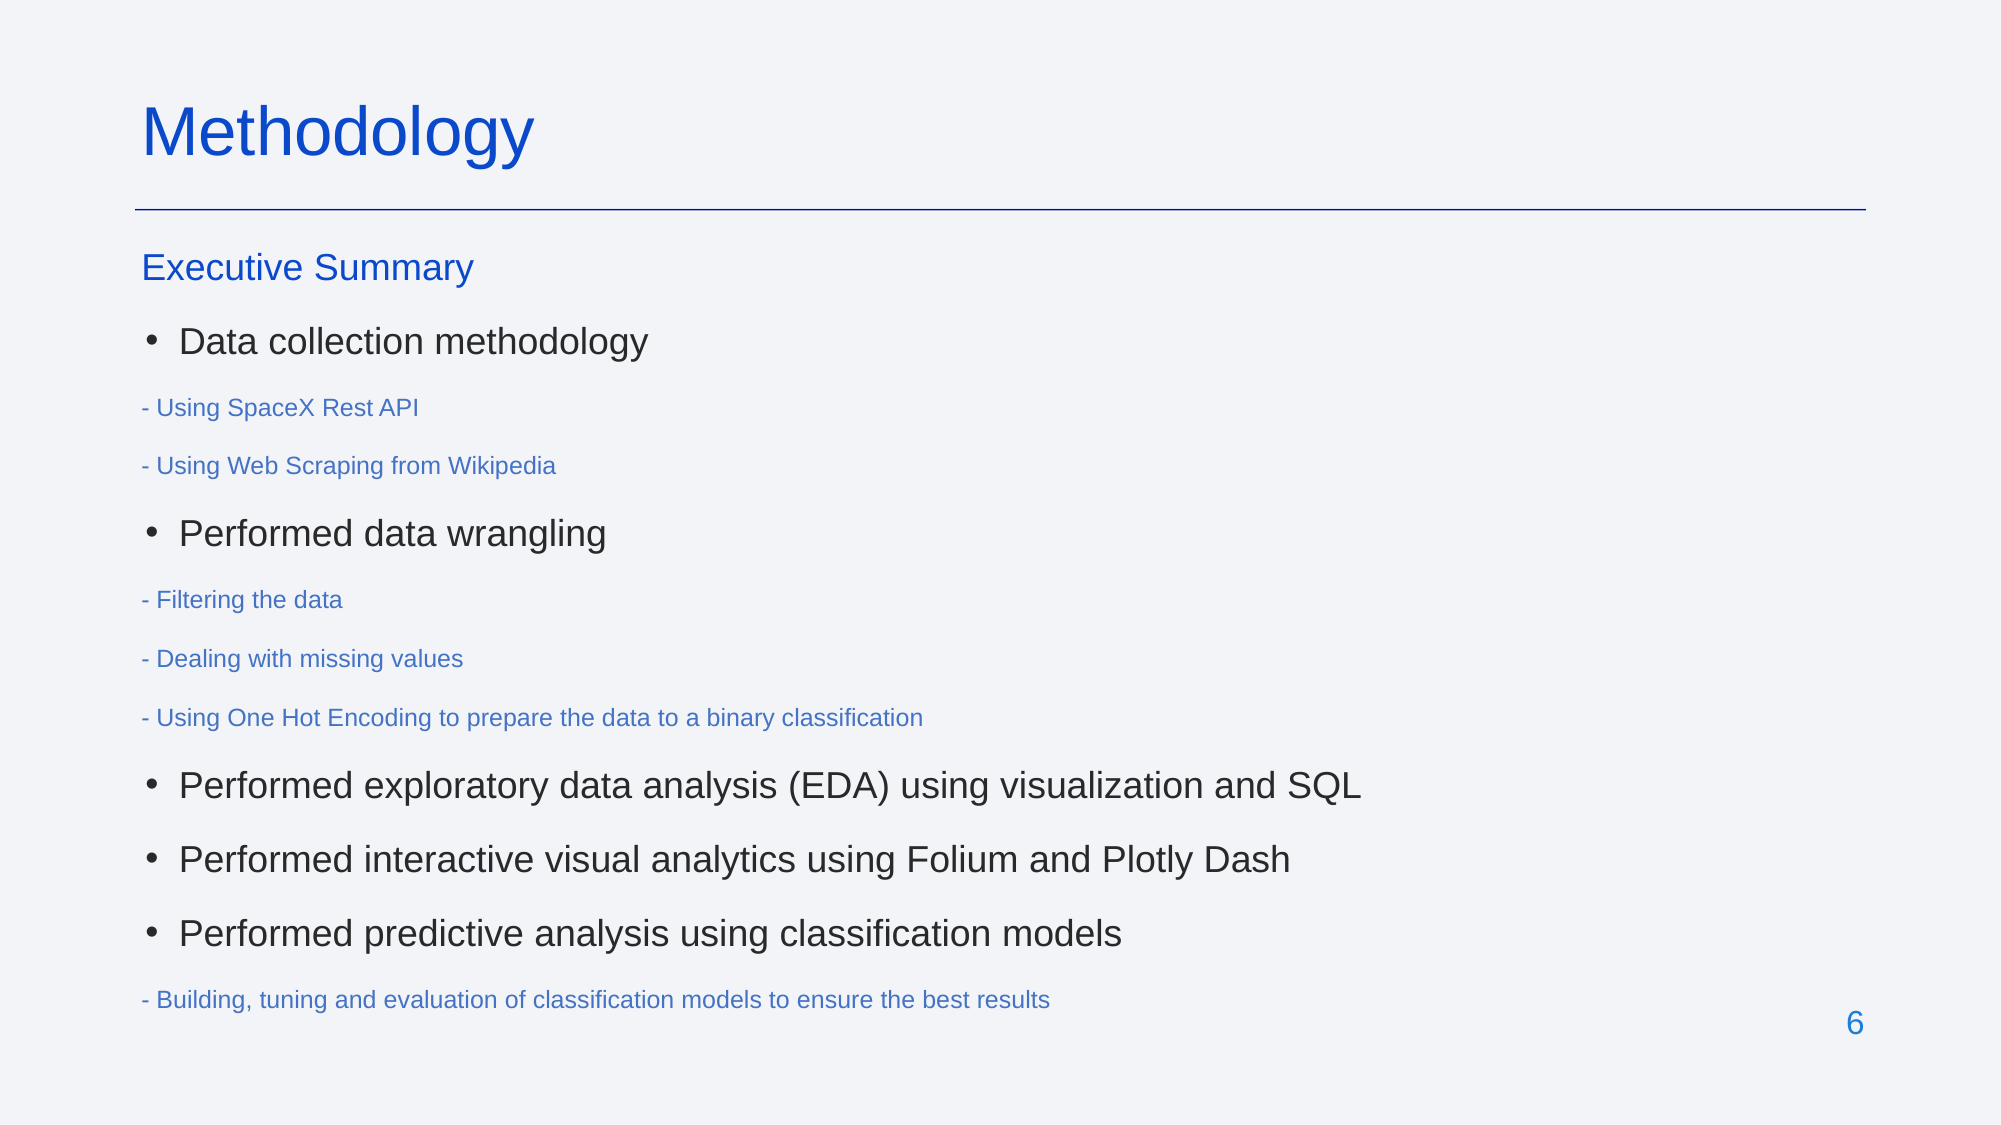

Methodology
Executive Summary
Data collection methodology
- Using SpaceX Rest API
- Using Web Scraping from Wikipedia
Performed data wrangling
- Filtering the data
- Dealing with missing values
- Using One Hot Encoding to prepare the data to a binary classification
Performed exploratory data analysis (EDA) using visualization and SQL
Performed interactive visual analytics using Folium and Plotly Dash
Performed predictive analysis using classification models
- Building, tuning and evaluation of classification models to ensure the best results

6